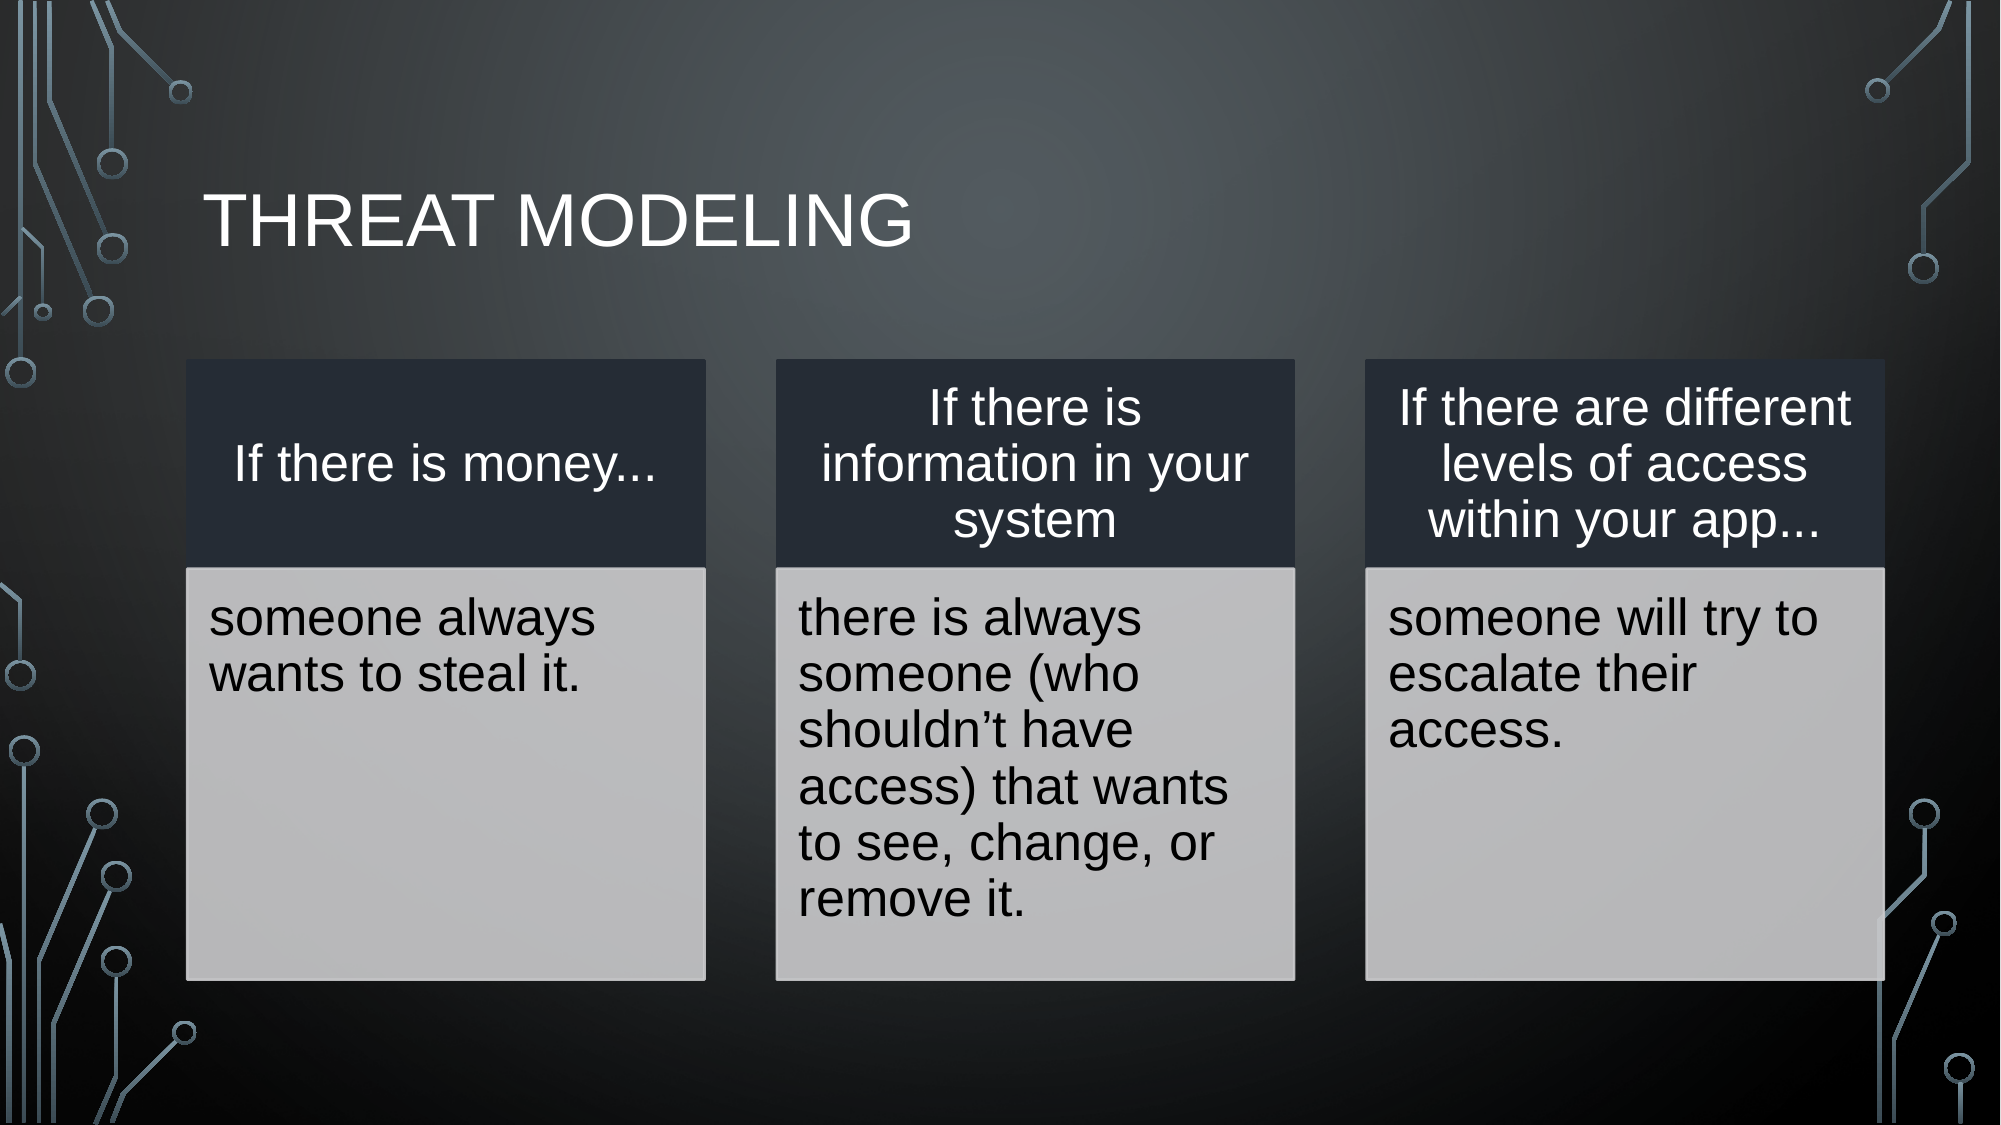

# THREAT MODELING

If there is money...

If there is information in your system

If there are different levels of access within your app...

someone always wants to steal it.

there is always someone (who shouldn’t have access) that wants to see, change, or remove it.

someone will try to escalate their access.